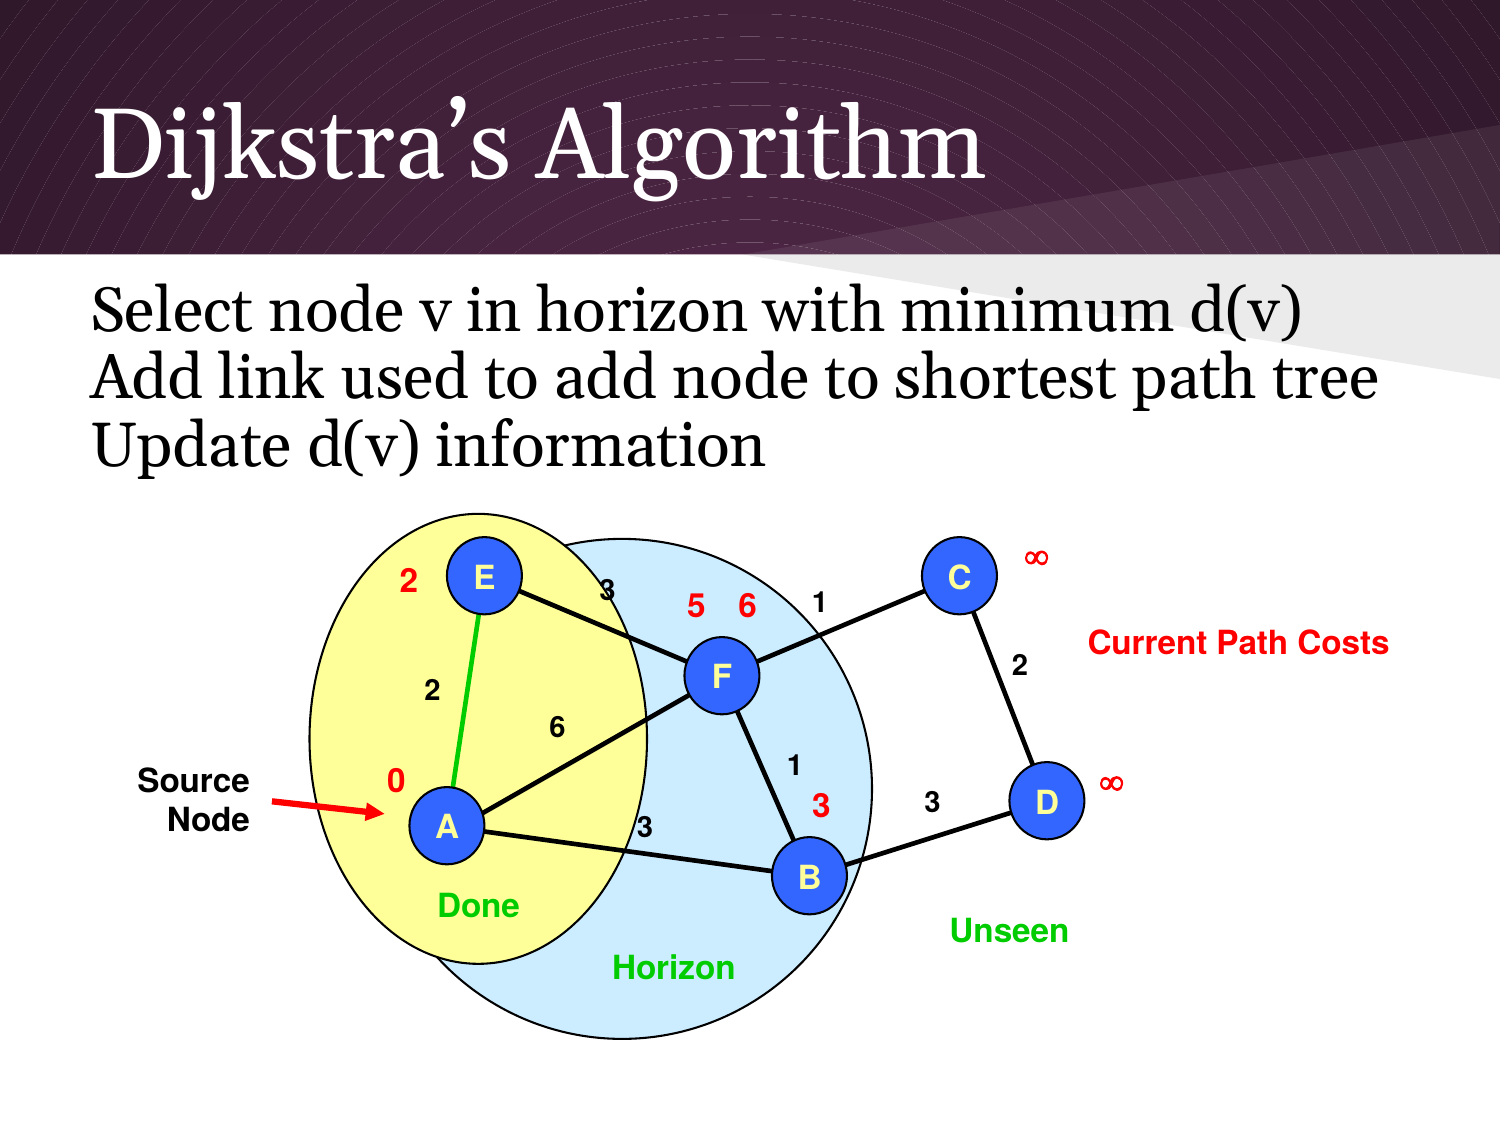

# Dijkstra’s Algorithm
Select node v in horizon with minimum d(v)
Add link used to add node to shortest path tree
Update d(v) information

∞

E
C
2
3

5

6
1

Current Path Costs
F
2
2

6
1
Source
Node
0
∞
D
3
3
A

3

B
Done
Unseen
Horizon
129